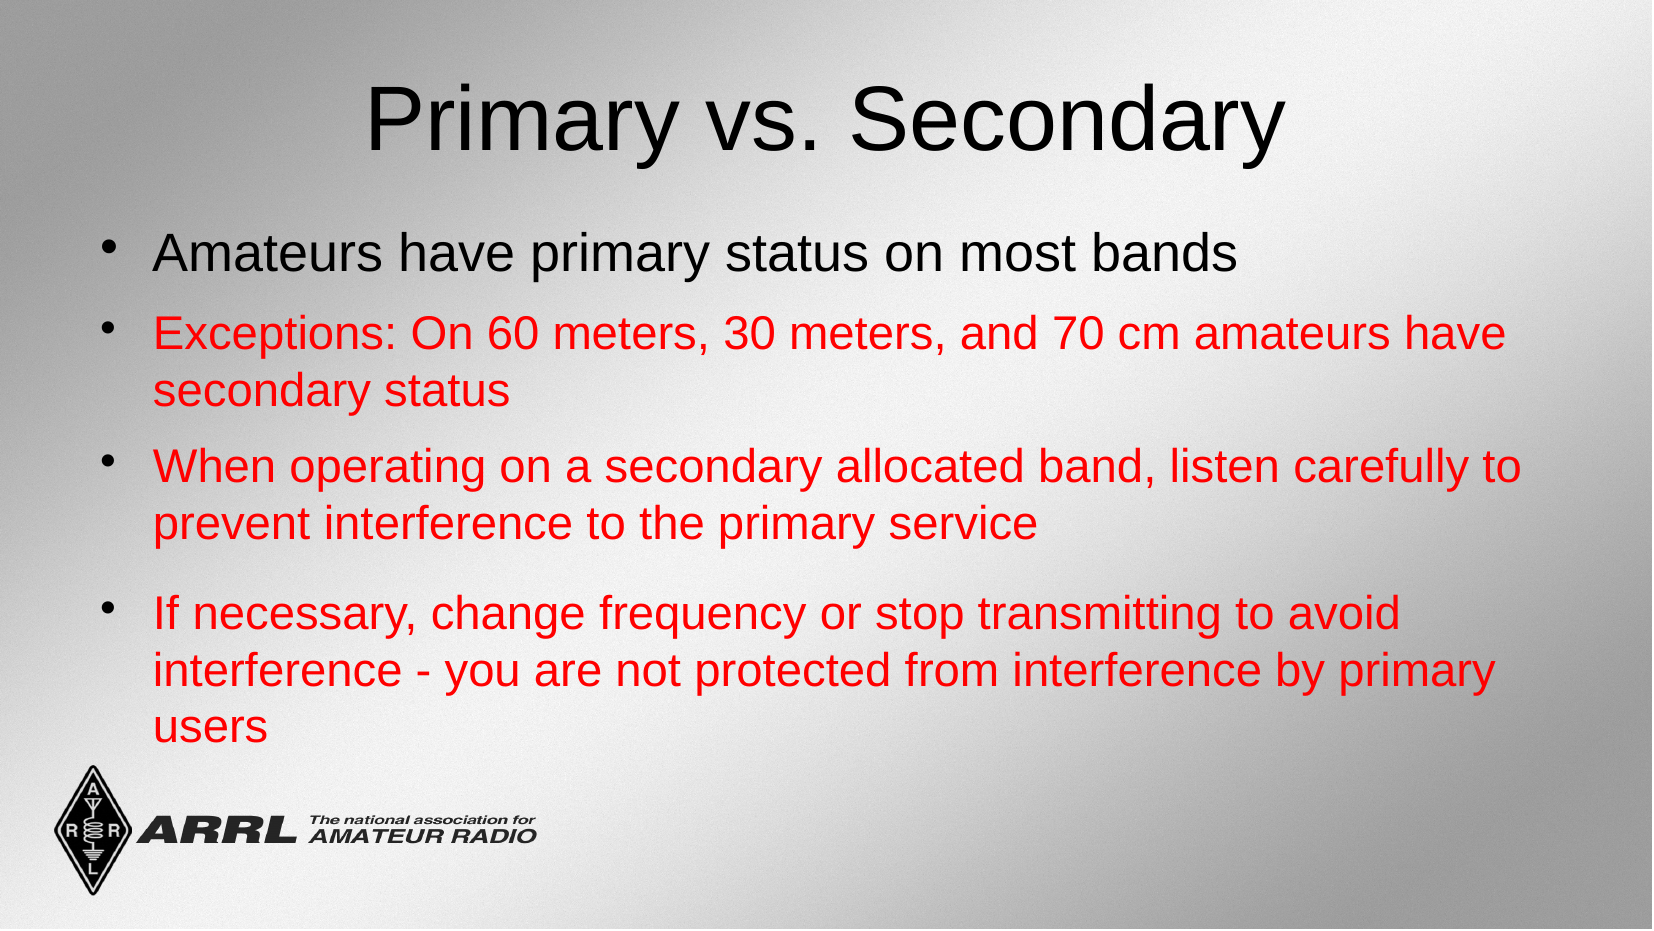

Primary vs. Secondary

Amateurs have primary status on most bands
Exceptions: On 60 meters, 30 meters, and 70 cm amateurs have secondary status
When operating on a secondary allocated band, listen carefully to prevent interference to the primary service
If necessary, change frequency or stop transmitting to avoid interference - you are not protected from interference by primary users